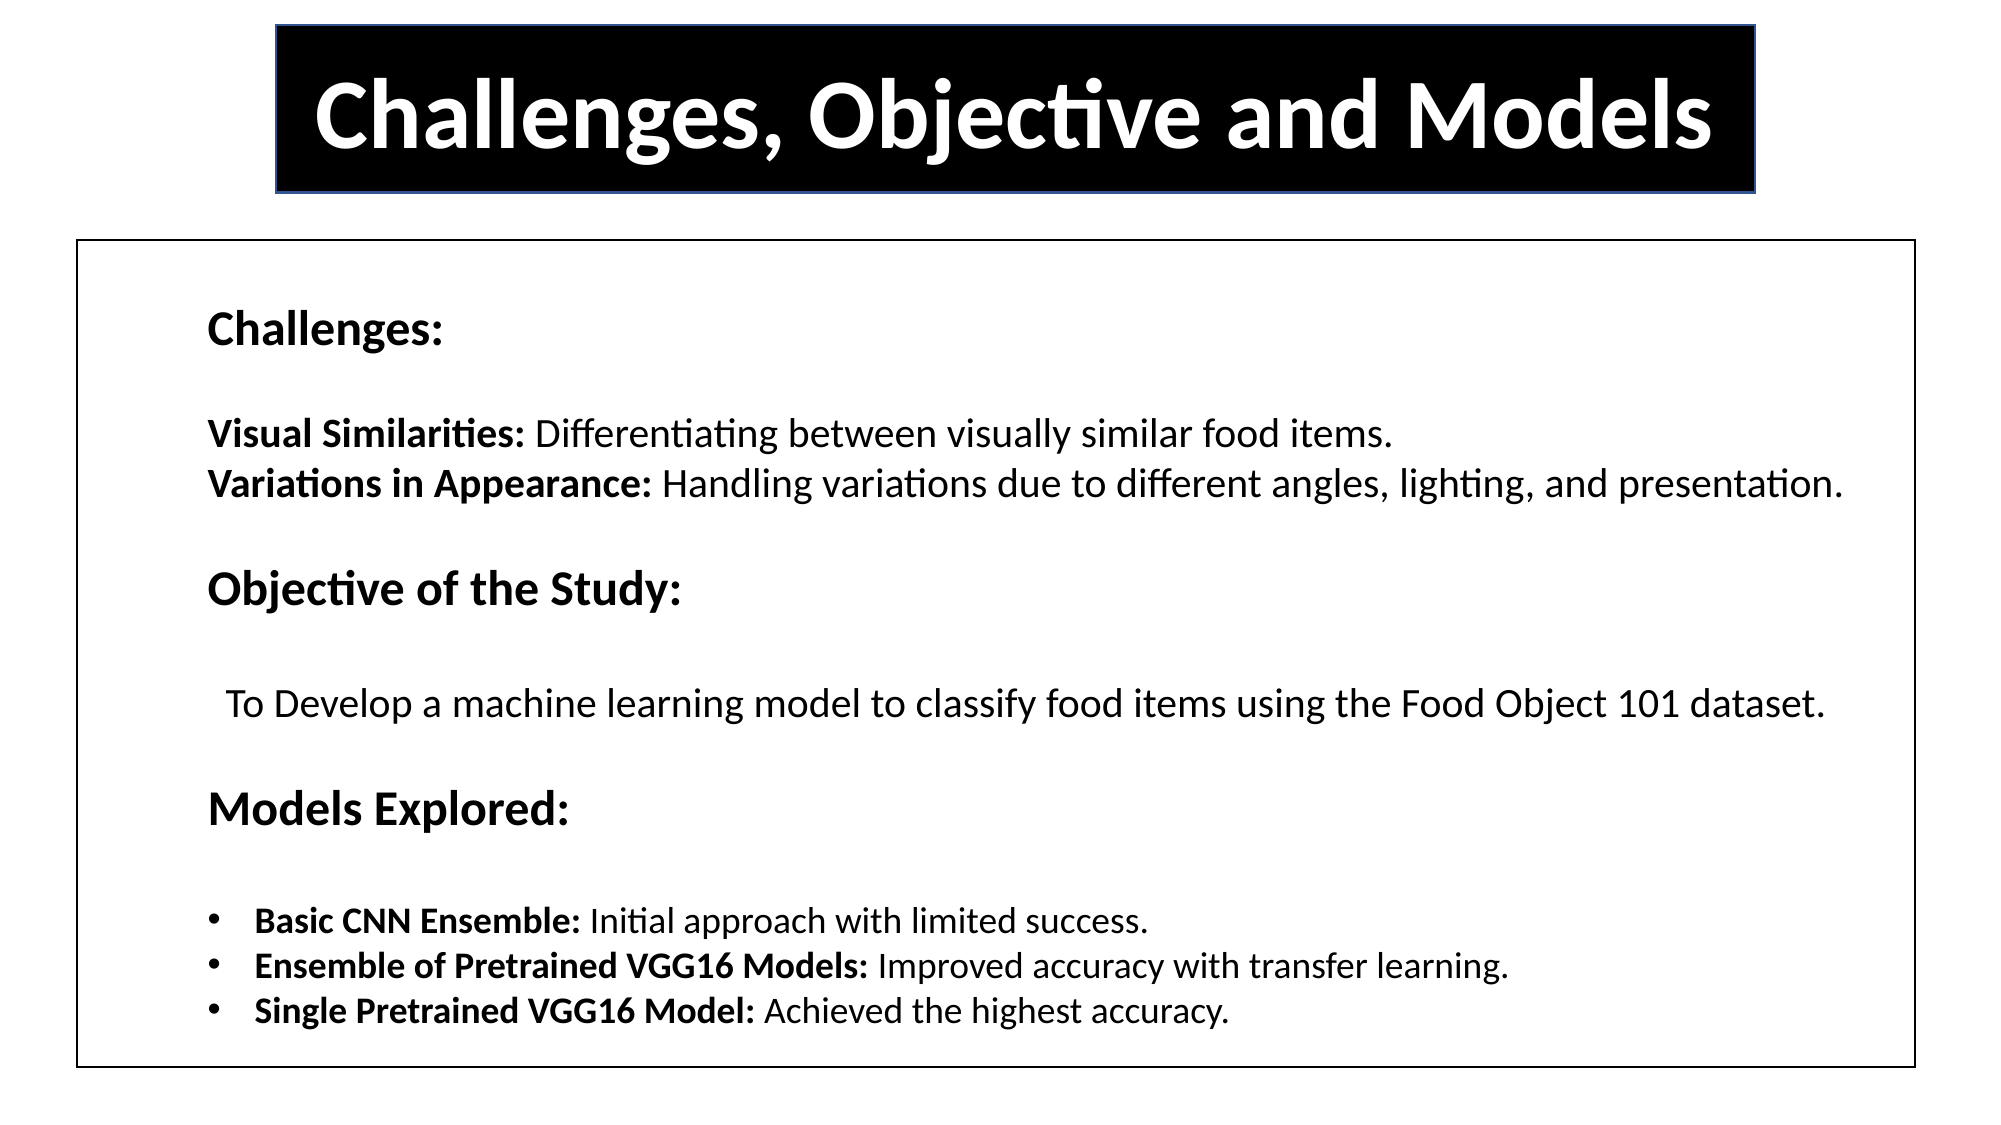

Challenges, Objective and Models

Challenges:

Visual Similarities: Differentiating between visually similar food items.
Variations in Appearance: Handling variations due to different angles, lighting, and presentation.

Objective of the Study:

To Develop a machine learning model to classify food items using the Food Object 101 dataset.

Models Explored:

Basic CNN Ensemble: Initial approach with limited success.
Ensemble of Pretrained VGG16 Models: Improved accuracy with transfer learning.
Single Pretrained VGG16 Model: Achieved the highest accuracy.